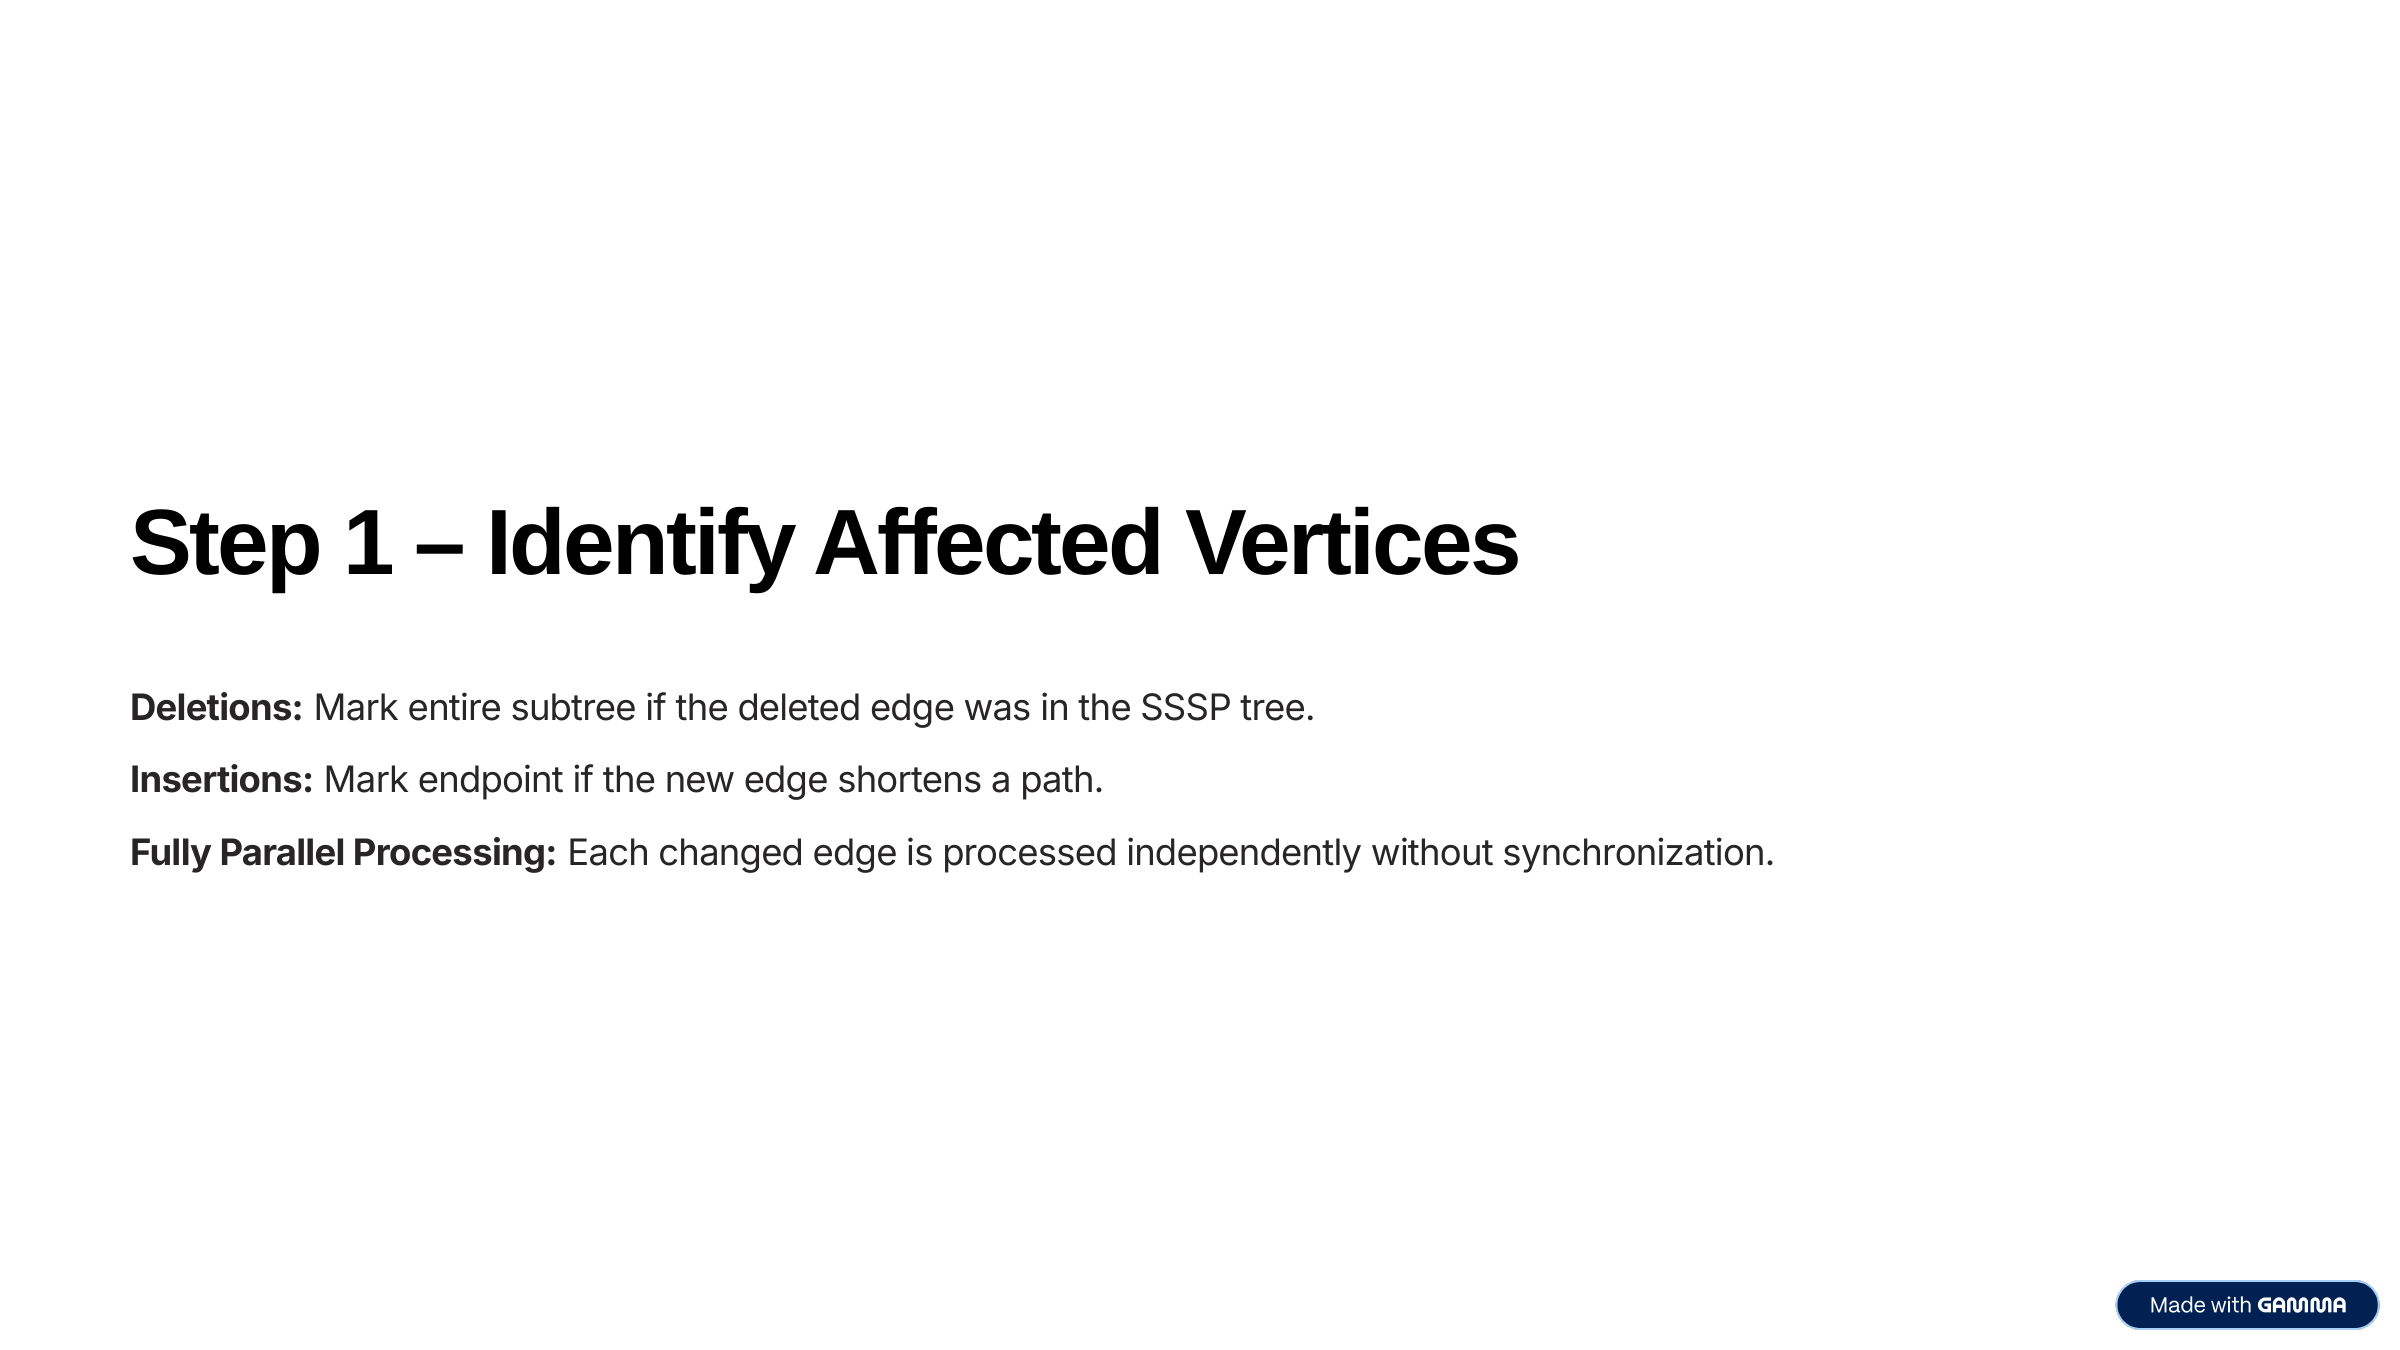

Step 1 – Identify Affected Vertices
Deletions: Mark entire subtree if the deleted edge was in the SSSP tree.
Insertions: Mark endpoint if the new edge shortens a path.
Fully Parallel Processing: Each changed edge is processed independently without synchronization.